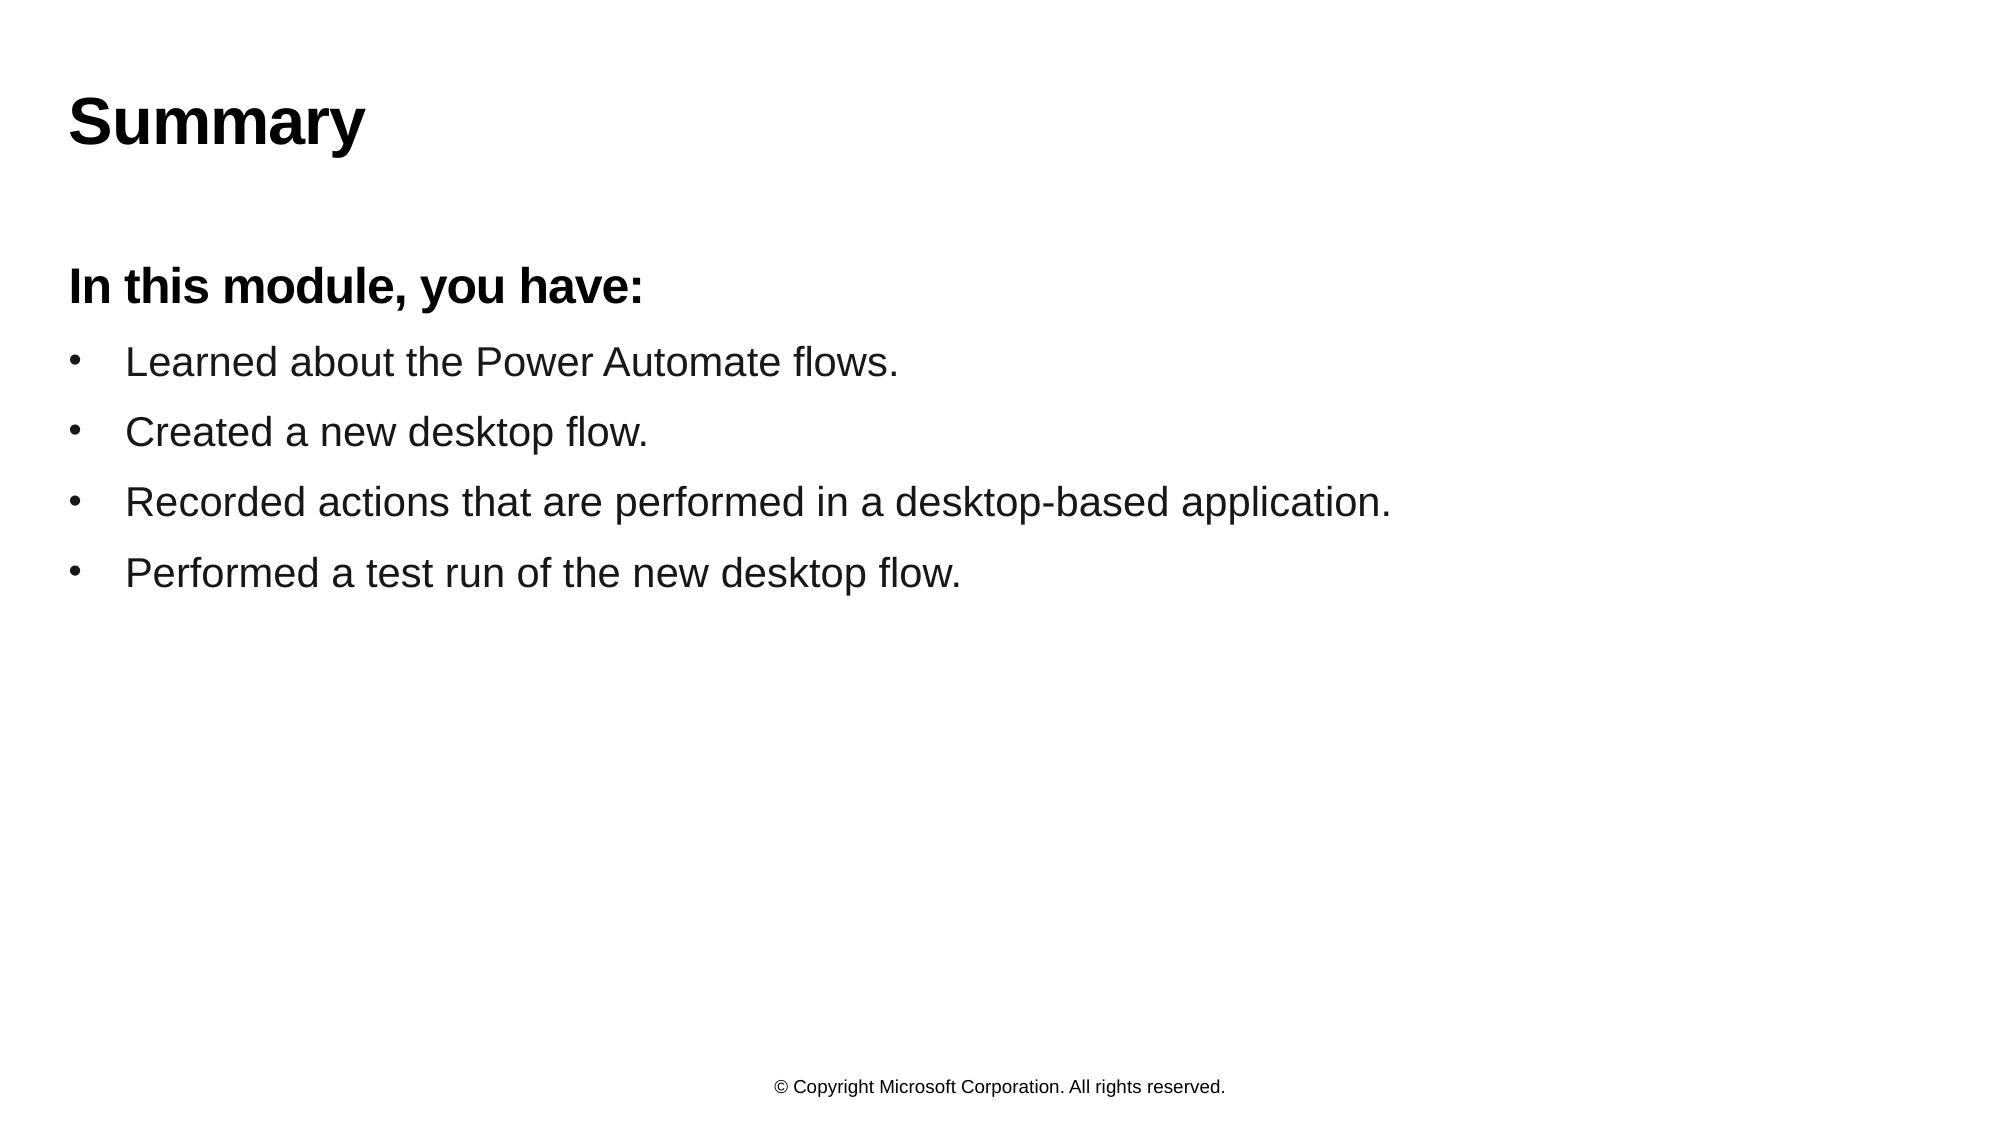

# Summary
In this module, you have:
Learned about the Power Automate flows.
Created a new desktop flow.
Recorded actions that are performed in a desktop-based application.
Performed a test run of the new desktop flow.